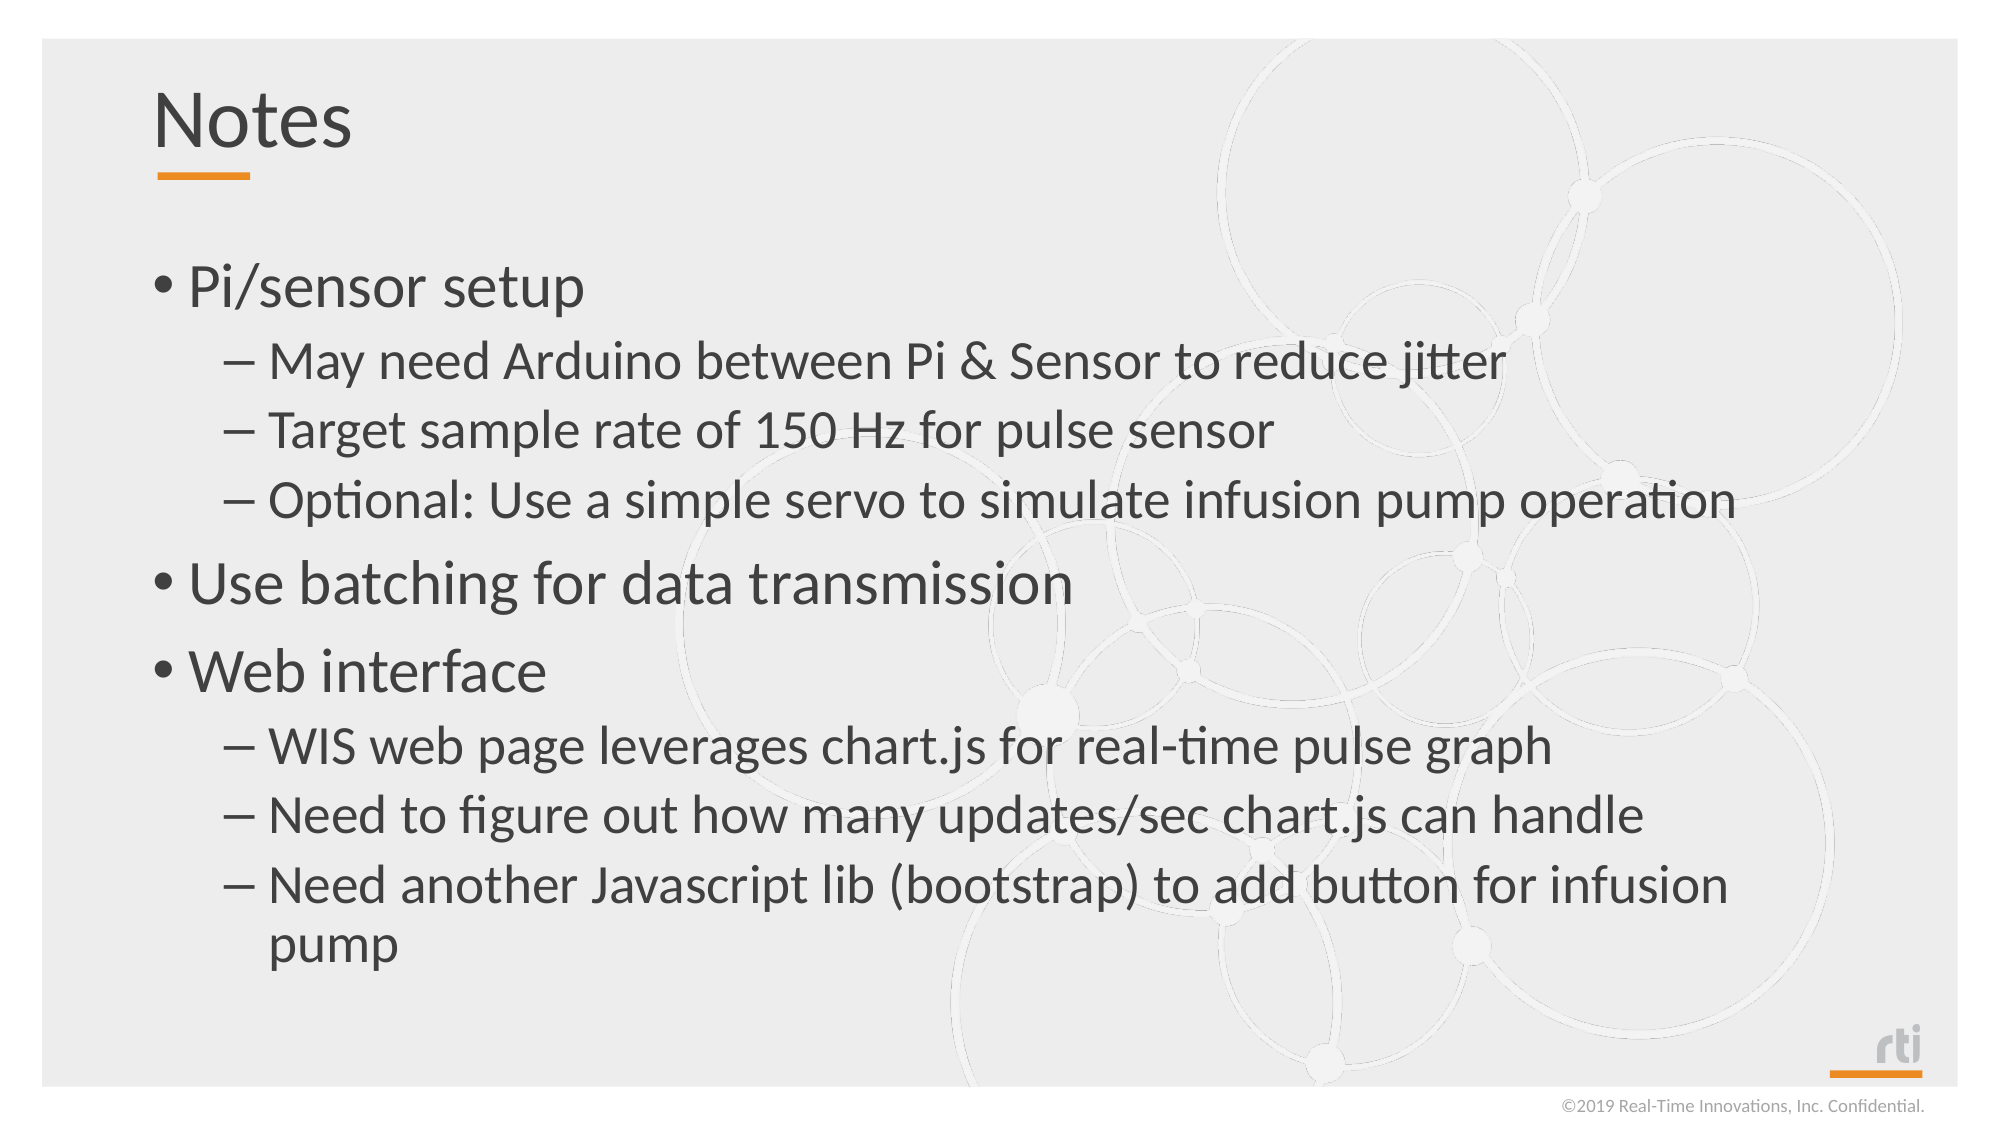

# Notes
Pi/sensor setup
May need Arduino between Pi & Sensor to reduce jitter
Target sample rate of 150 Hz for pulse sensor
Optional: Use a simple servo to simulate infusion pump operation
Use batching for data transmission
Web interface
WIS web page leverages chart.js for real-time pulse graph
Need to figure out how many updates/sec chart.js can handle
Need another Javascript lib (bootstrap) to add button for infusion pump

©2019 Real-Time Innovations, Inc. Confidential.